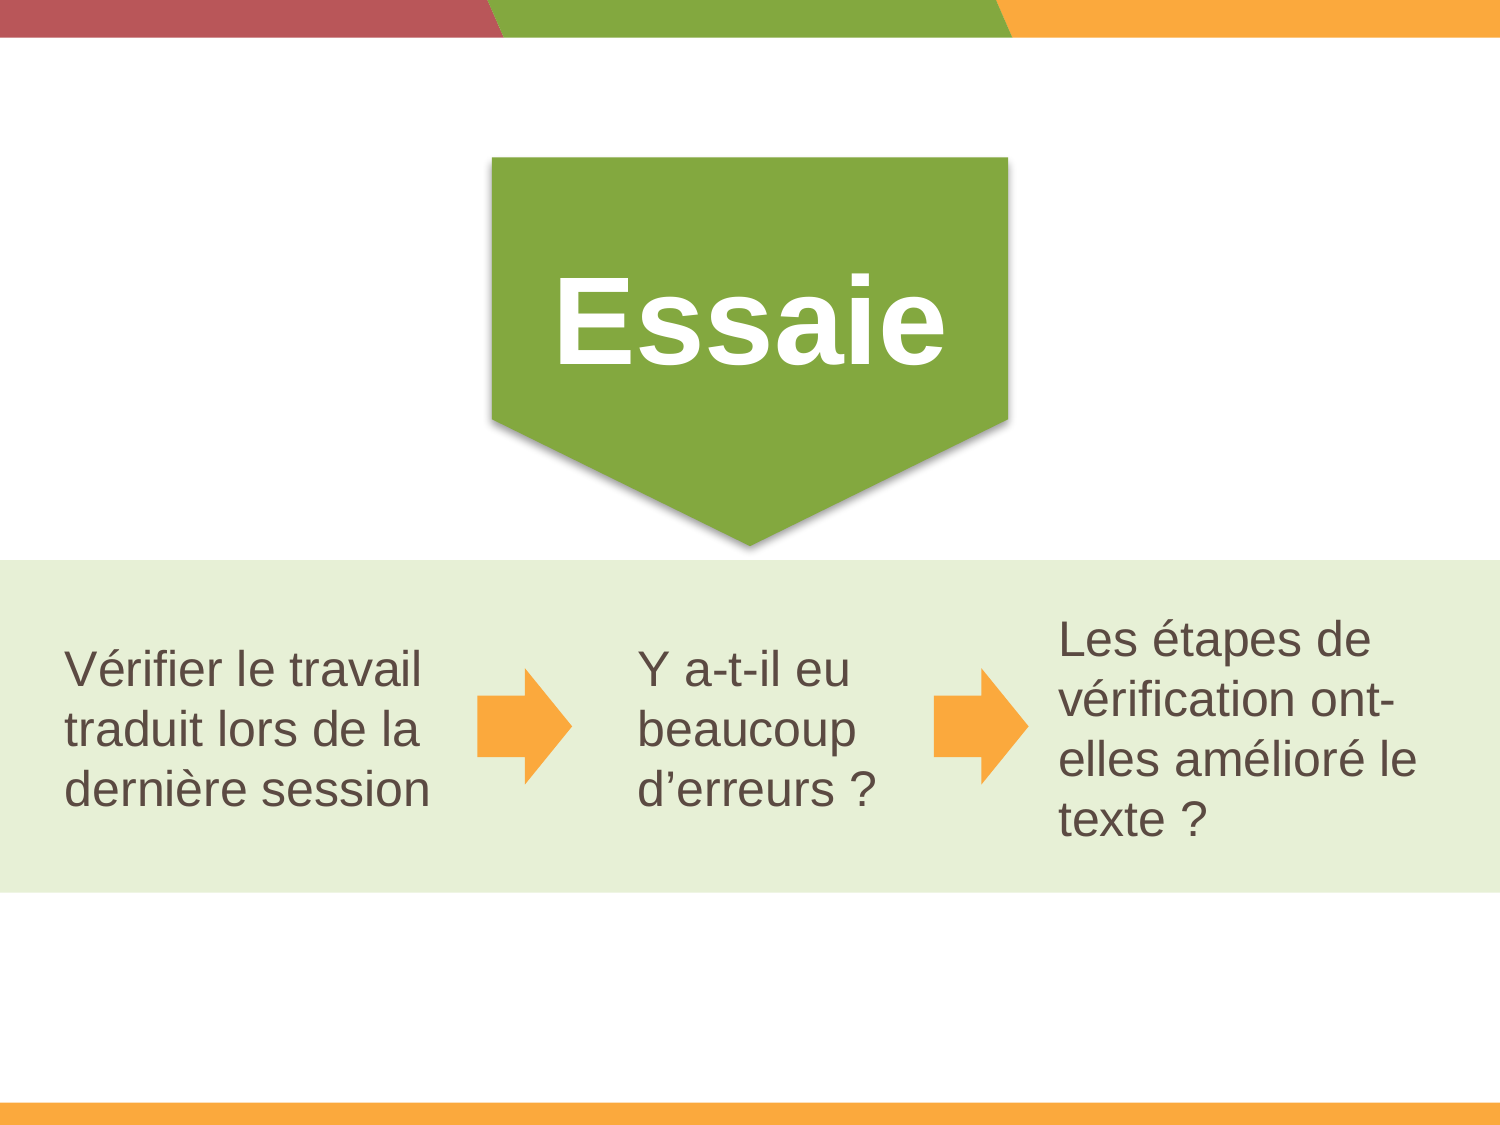

Essaie

Les étapes de vérification ont-elles amélioré le texte ?
Y a-t-il eu beaucoup d’erreurs ?
Vérifier le travail traduit lors de la dernière session